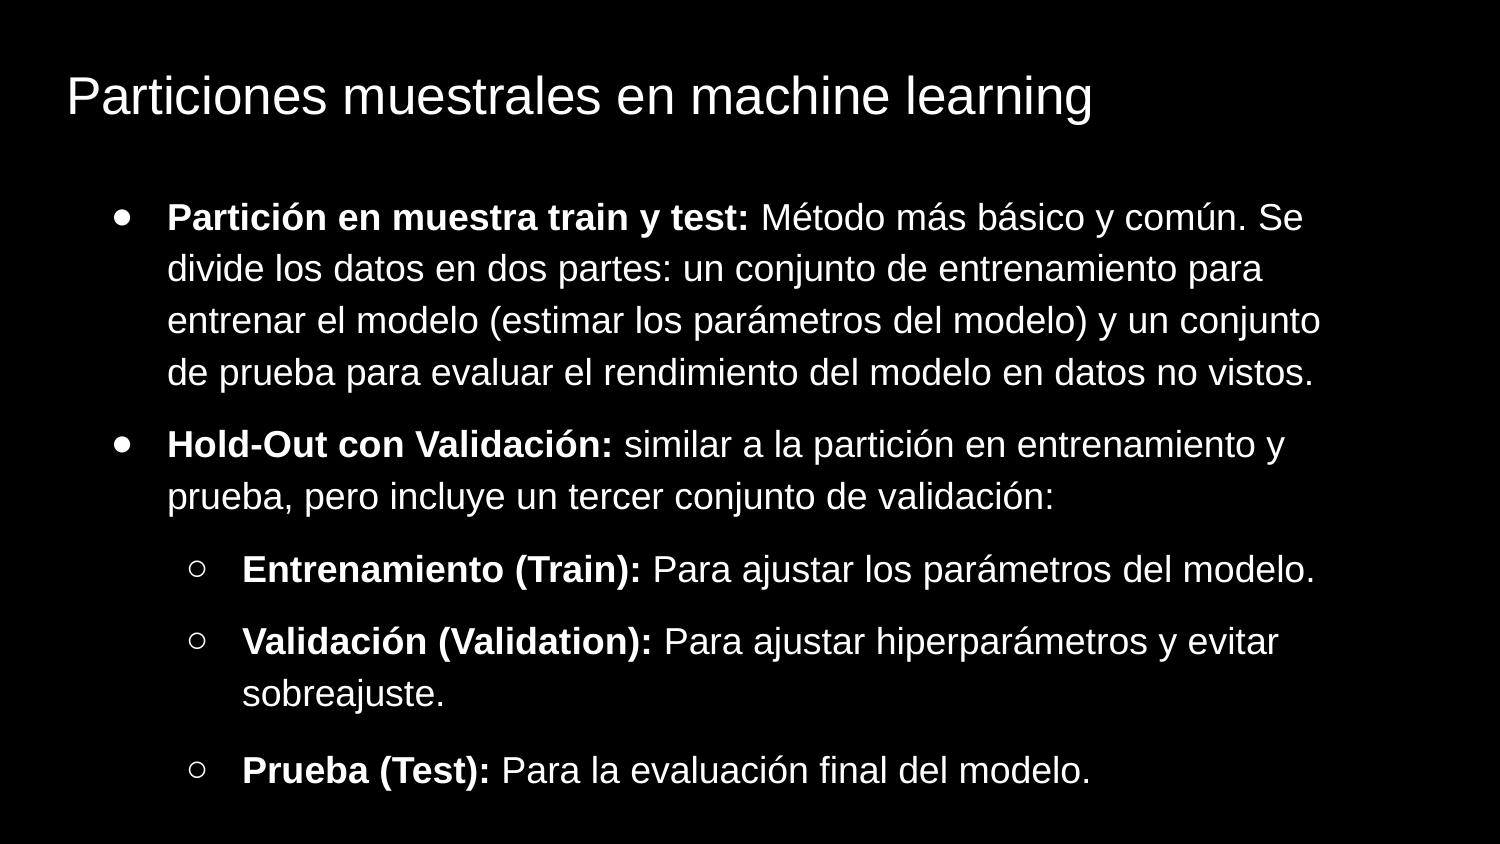

# Particiones muestrales en machine learning
Partición en muestra train y test: Método más básico y común. Se divide los datos en dos partes: un conjunto de entrenamiento para entrenar el modelo (estimar los parámetros del modelo) y un conjunto de prueba para evaluar el rendimiento del modelo en datos no vistos.
Hold-Out con Validación: similar a la partición en entrenamiento y prueba, pero incluye un tercer conjunto de validación:
Entrenamiento (Train): Para ajustar los parámetros del modelo.
Validación (Validation): Para ajustar hiperparámetros y evitar sobreajuste.
Prueba (Test): Para la evaluación final del modelo.